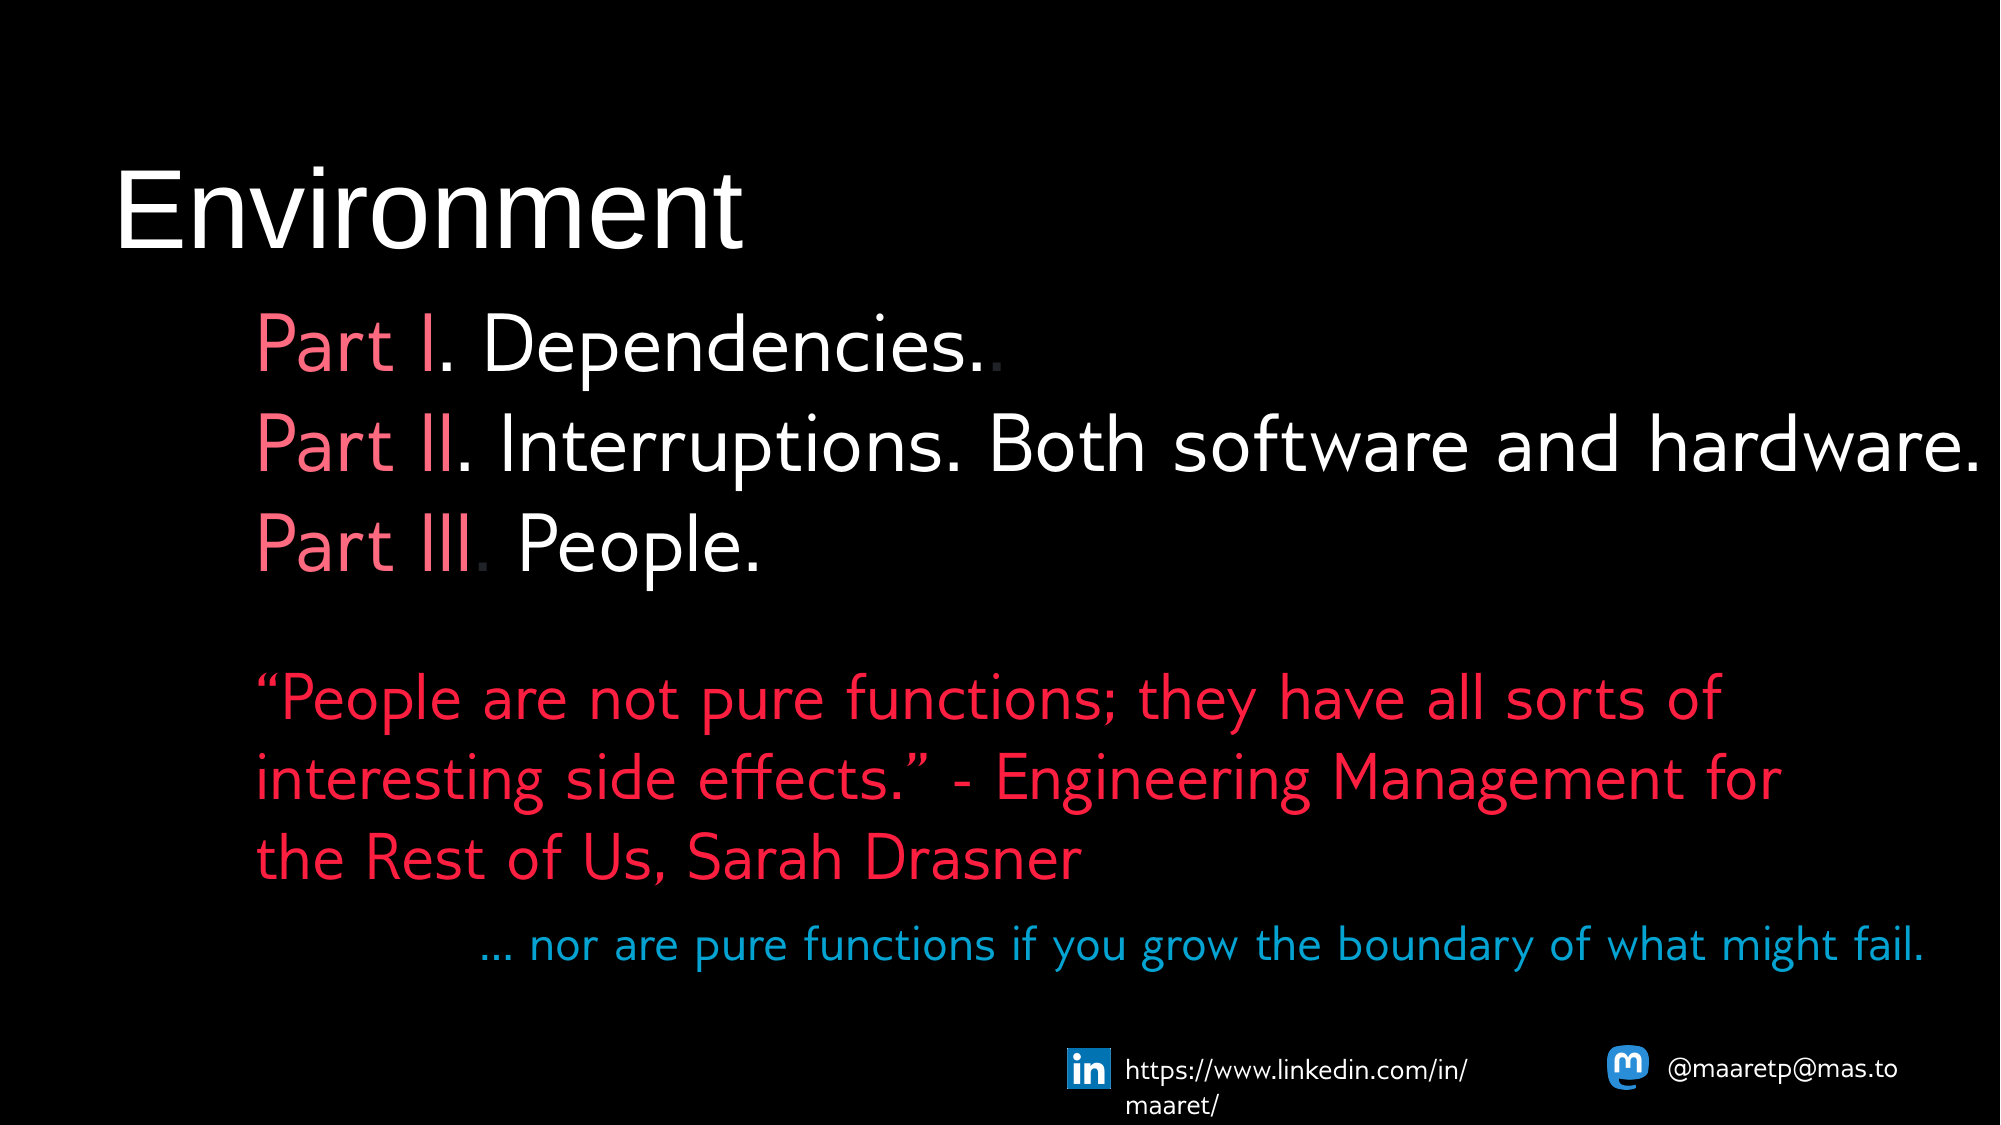

Environment
Part I. Dependencies..
Part II. Interruptions. Both software and hardware.
Part III. People.
“People are not pure functions; they have all sorts of interesting side effects.” - Engineering Management for the Rest of Us, Sarah Drasner
… nor are pure functions if you grow the boundary of what might fail.